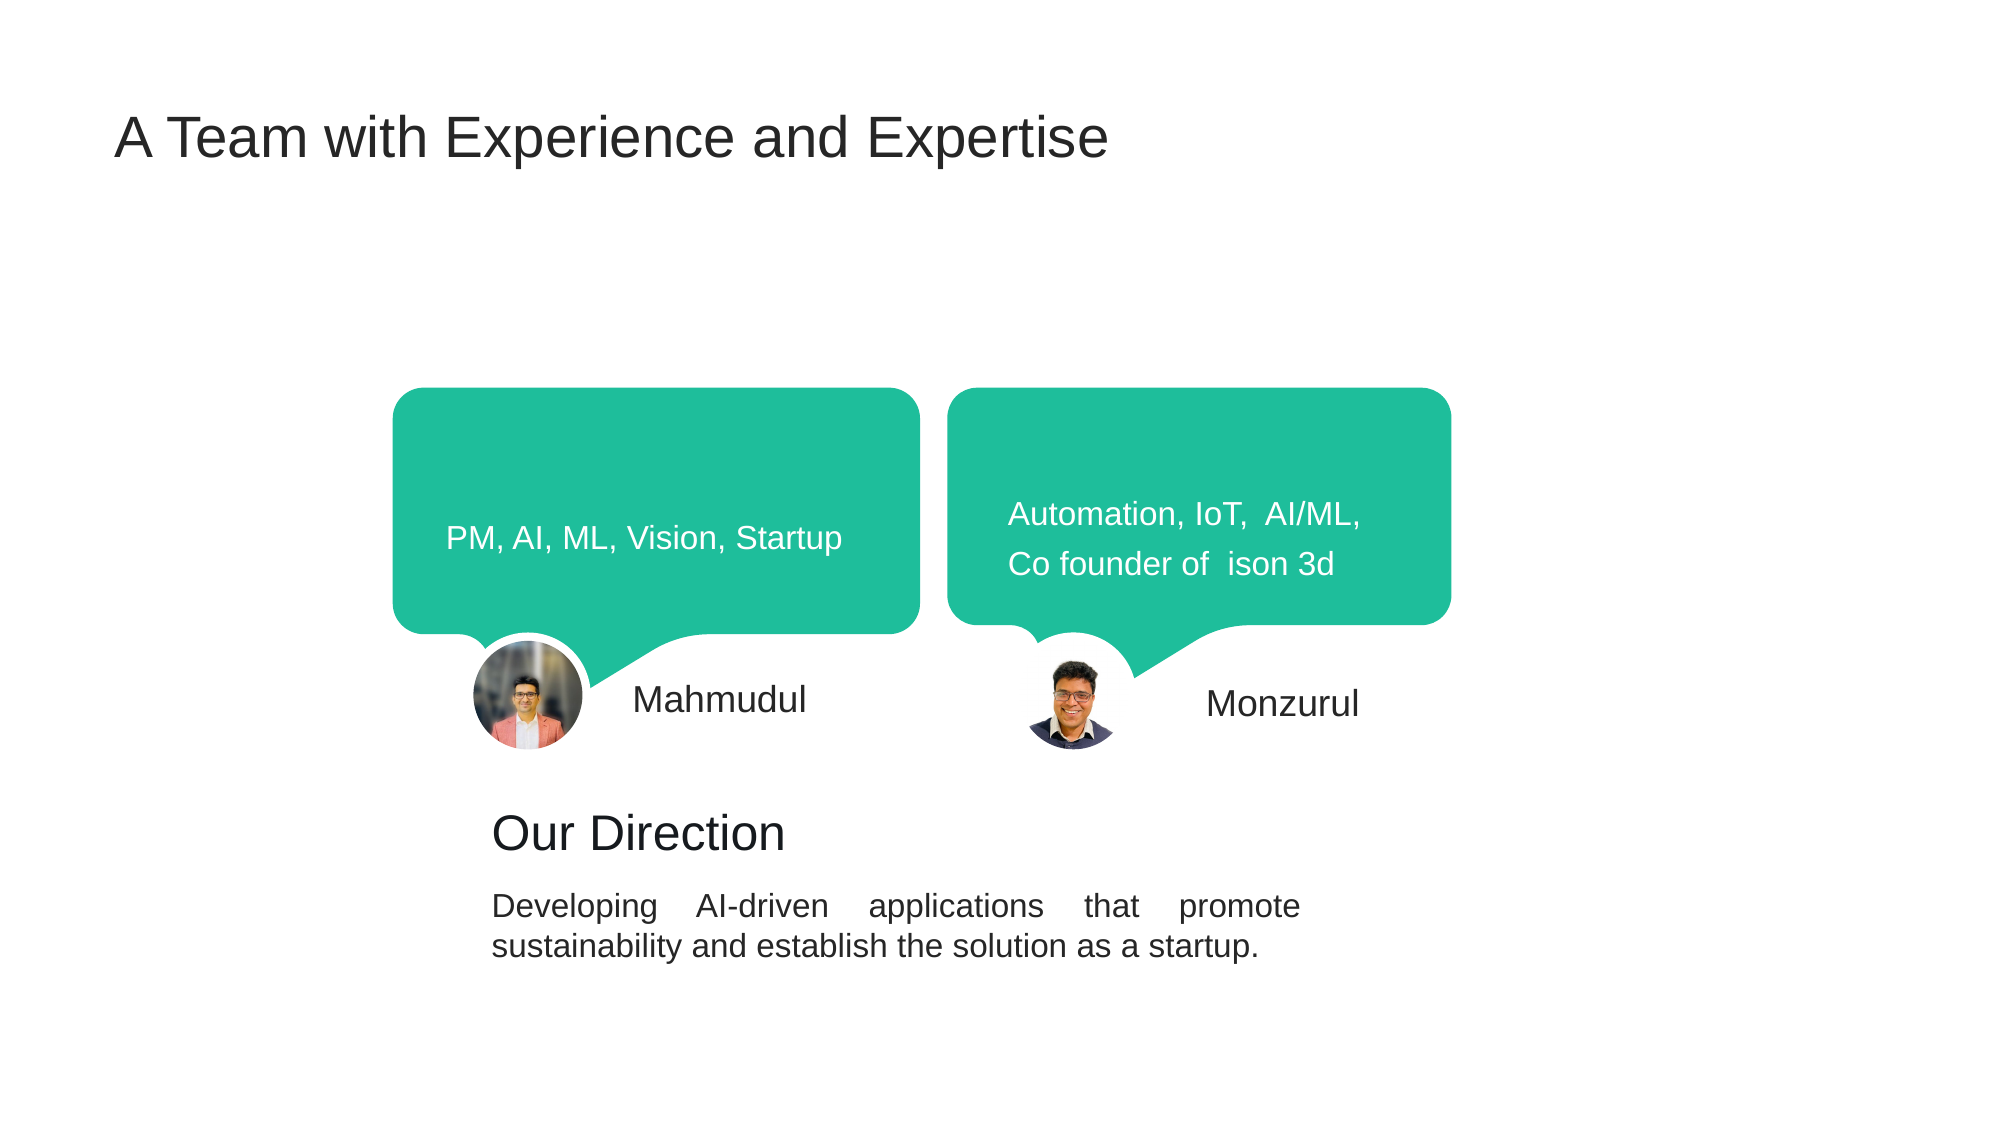

# A Team with Experience and Expertise

Automation, IoT,  AI/ML,
Co founder of  ison 3d

PM, AI, ML, Vision, Startup

Mahmudul
Monzurul

Our Direction

Developing AI-driven applications that promote sustainability and establish the solution as a startup.